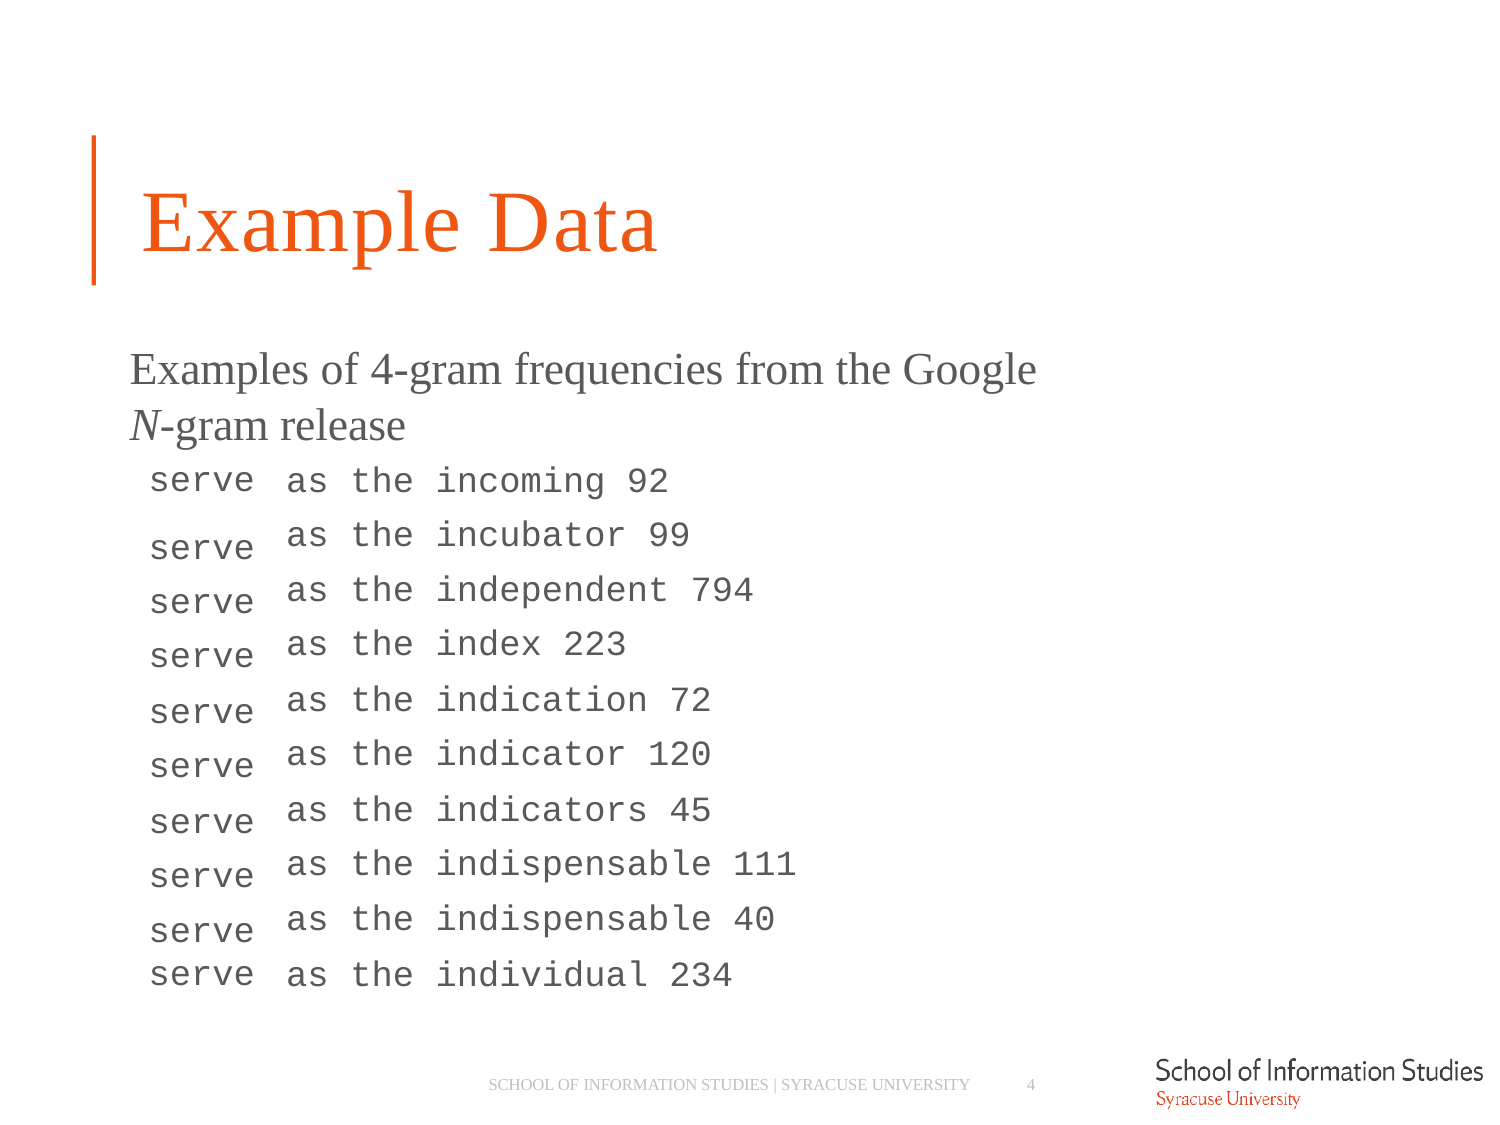

# Example Data
Examples of 4-gram frequencies from the Google
N-gram release
| ­ serve | as | the | incoming 92 |
| --- | --- | --- | --- |
| ­ serve | as | the | incubator 99 |
| ­ serve | as | the | independent 794 |
| ­ serve | as | the | index 223 |
| ­ serve | as | the | indication 72 |
| ­ serve | as | the | indicator 120 |
| ­ serve | as | the | indicators 45 |
| ­ serve | as | the | indispensable 111 |
| ­ serve | as | the | indispensable 40 |
| ­ serve | as | the | individual 234 |
SCHOOL OF INFORMATION STUDIES | SYRACUSE UNIVERSITY
4